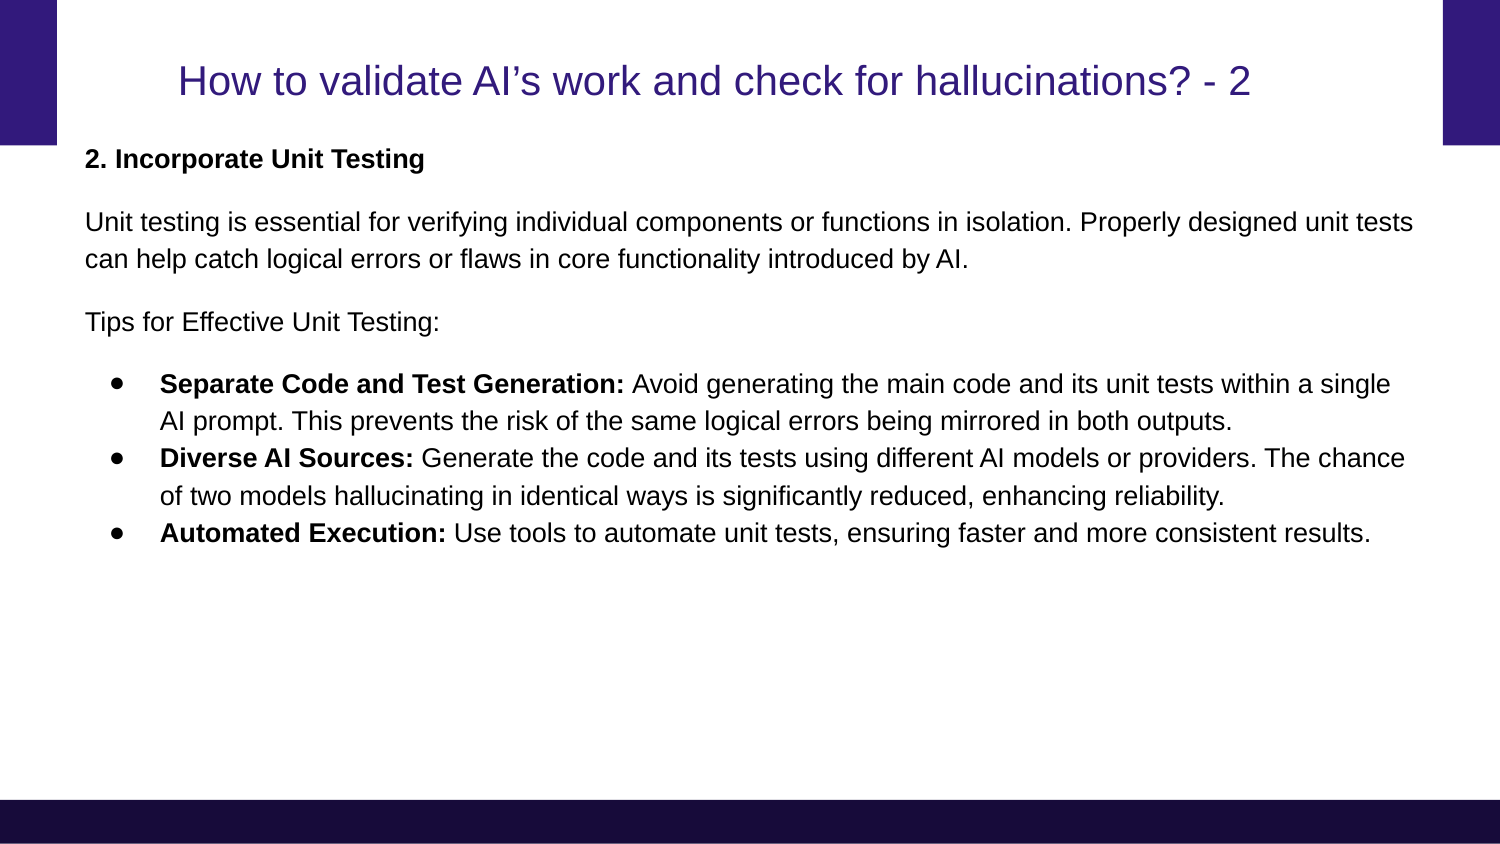

# How to validate AI’s work and check for hallucinations? - 2
2. Incorporate Unit Testing
Unit testing is essential for verifying individual components or functions in isolation. Properly designed unit tests can help catch logical errors or flaws in core functionality introduced by AI.
Tips for Effective Unit Testing:
Separate Code and Test Generation: Avoid generating the main code and its unit tests within a single AI prompt. This prevents the risk of the same logical errors being mirrored in both outputs.
Diverse AI Sources: Generate the code and its tests using different AI models or providers. The chance of two models hallucinating in identical ways is significantly reduced, enhancing reliability.
Automated Execution: Use tools to automate unit tests, ensuring faster and more consistent results.